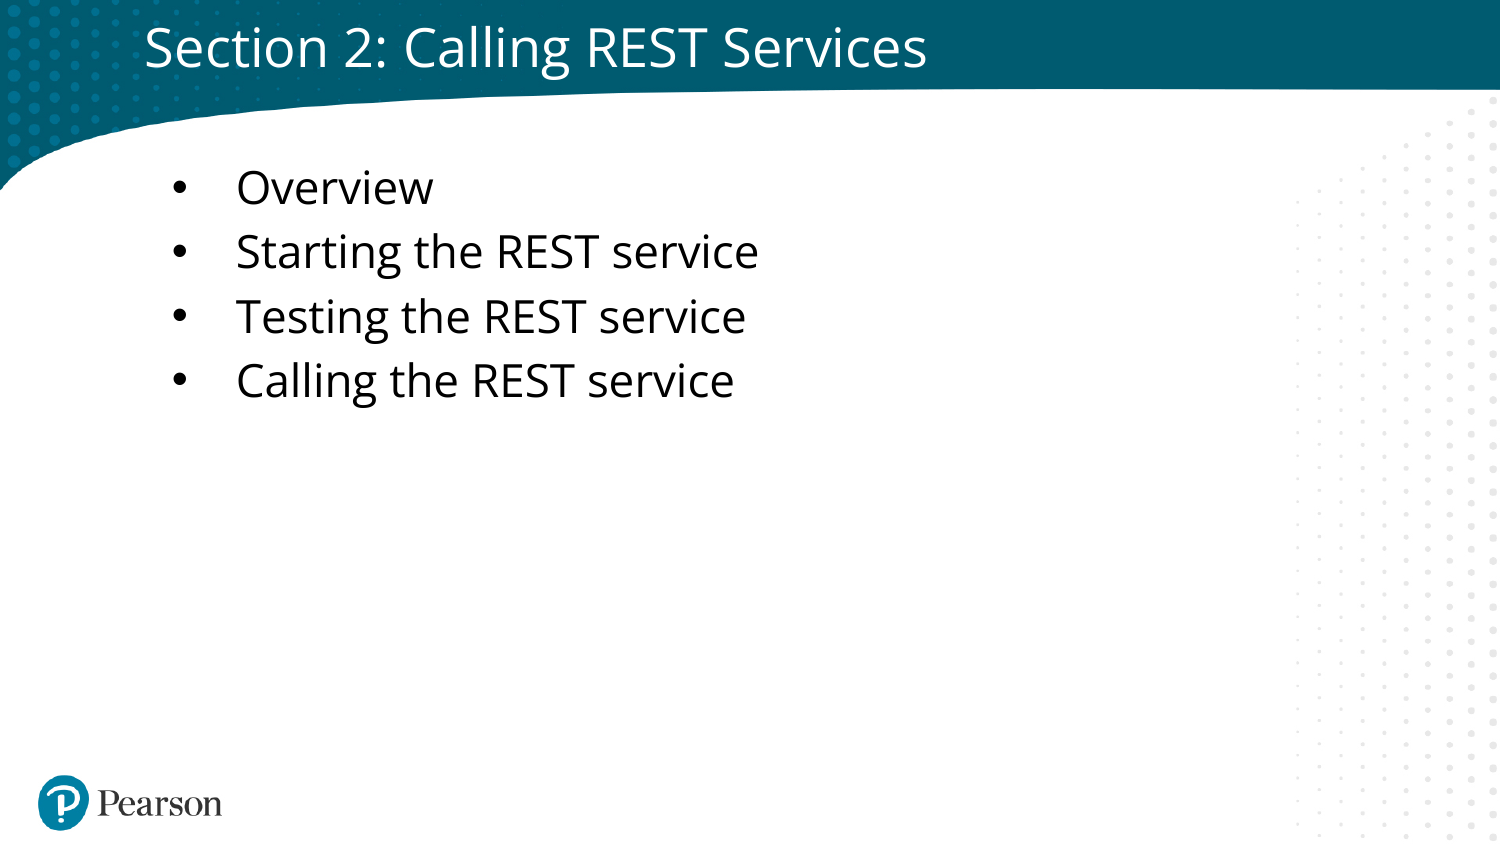

# Section 2: Calling REST Services
Overview
Starting the REST service
Testing the REST service
Calling the REST service